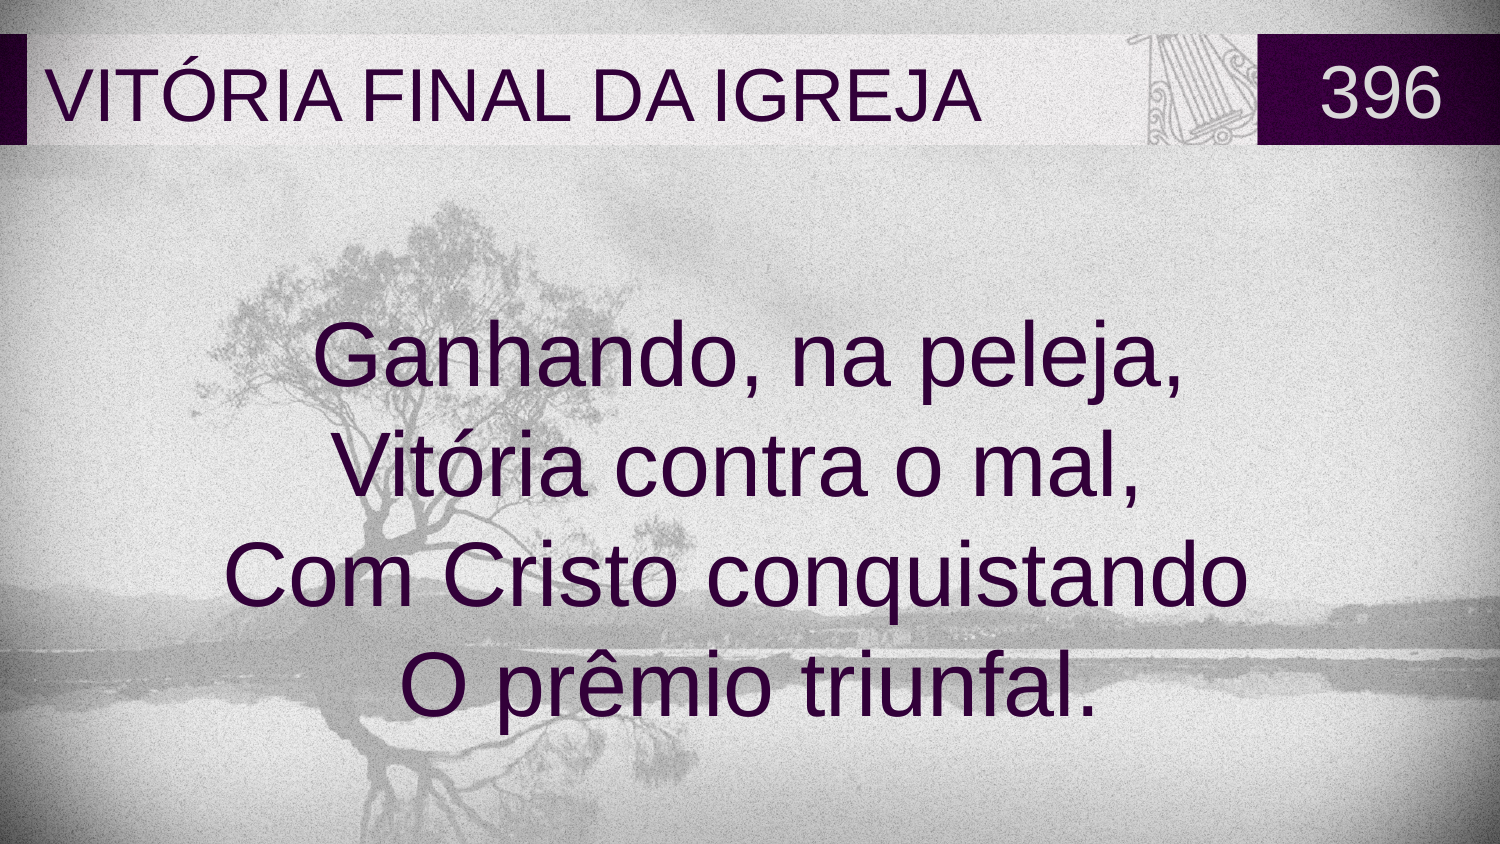

# VITÓRIA FINAL DA IGREJA
396
Ganhando, na peleja,
Vitória contra o mal,
Com Cristo conquistando
O prêmio triunfal.